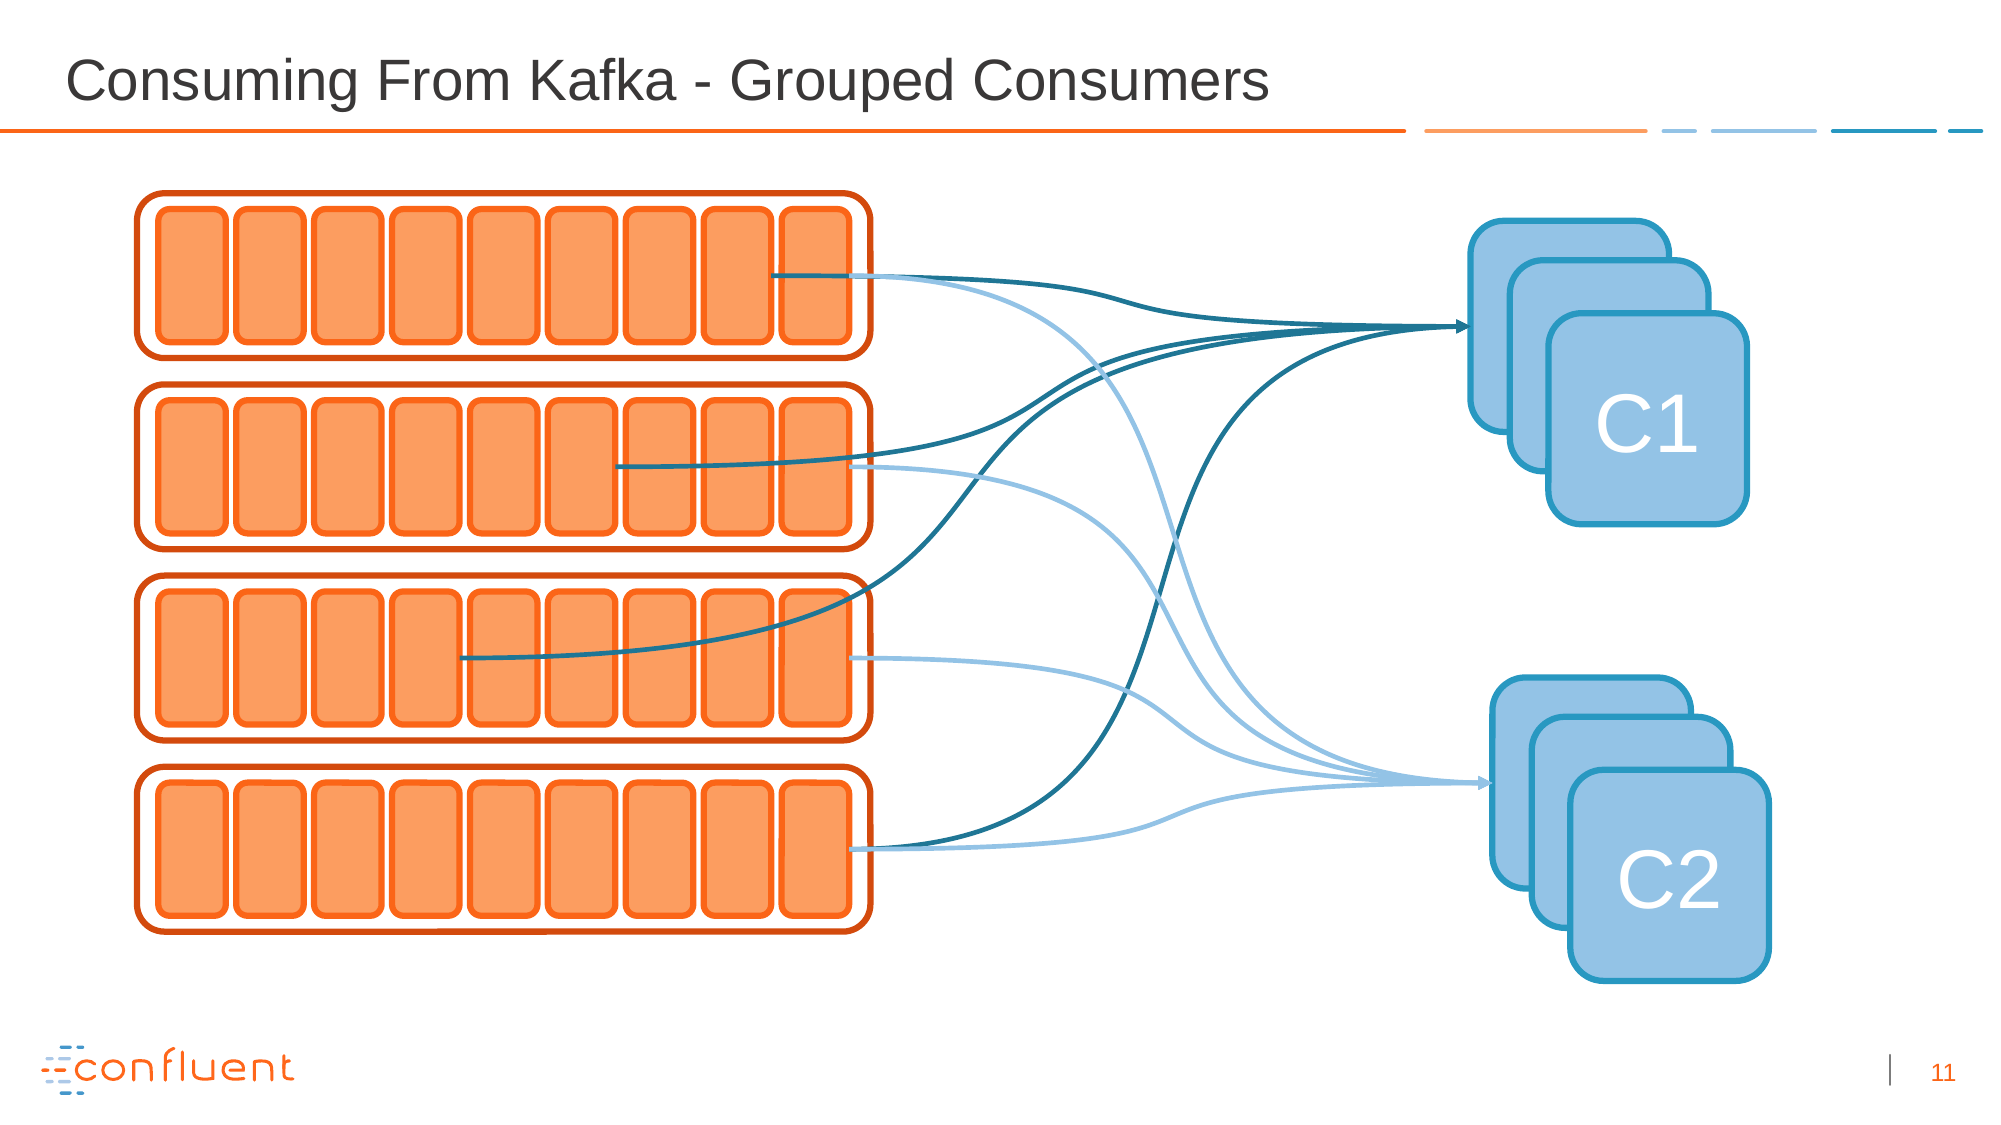

# Consuming From Kafka - Grouped Consumers

C
C
C1

C
C

C2